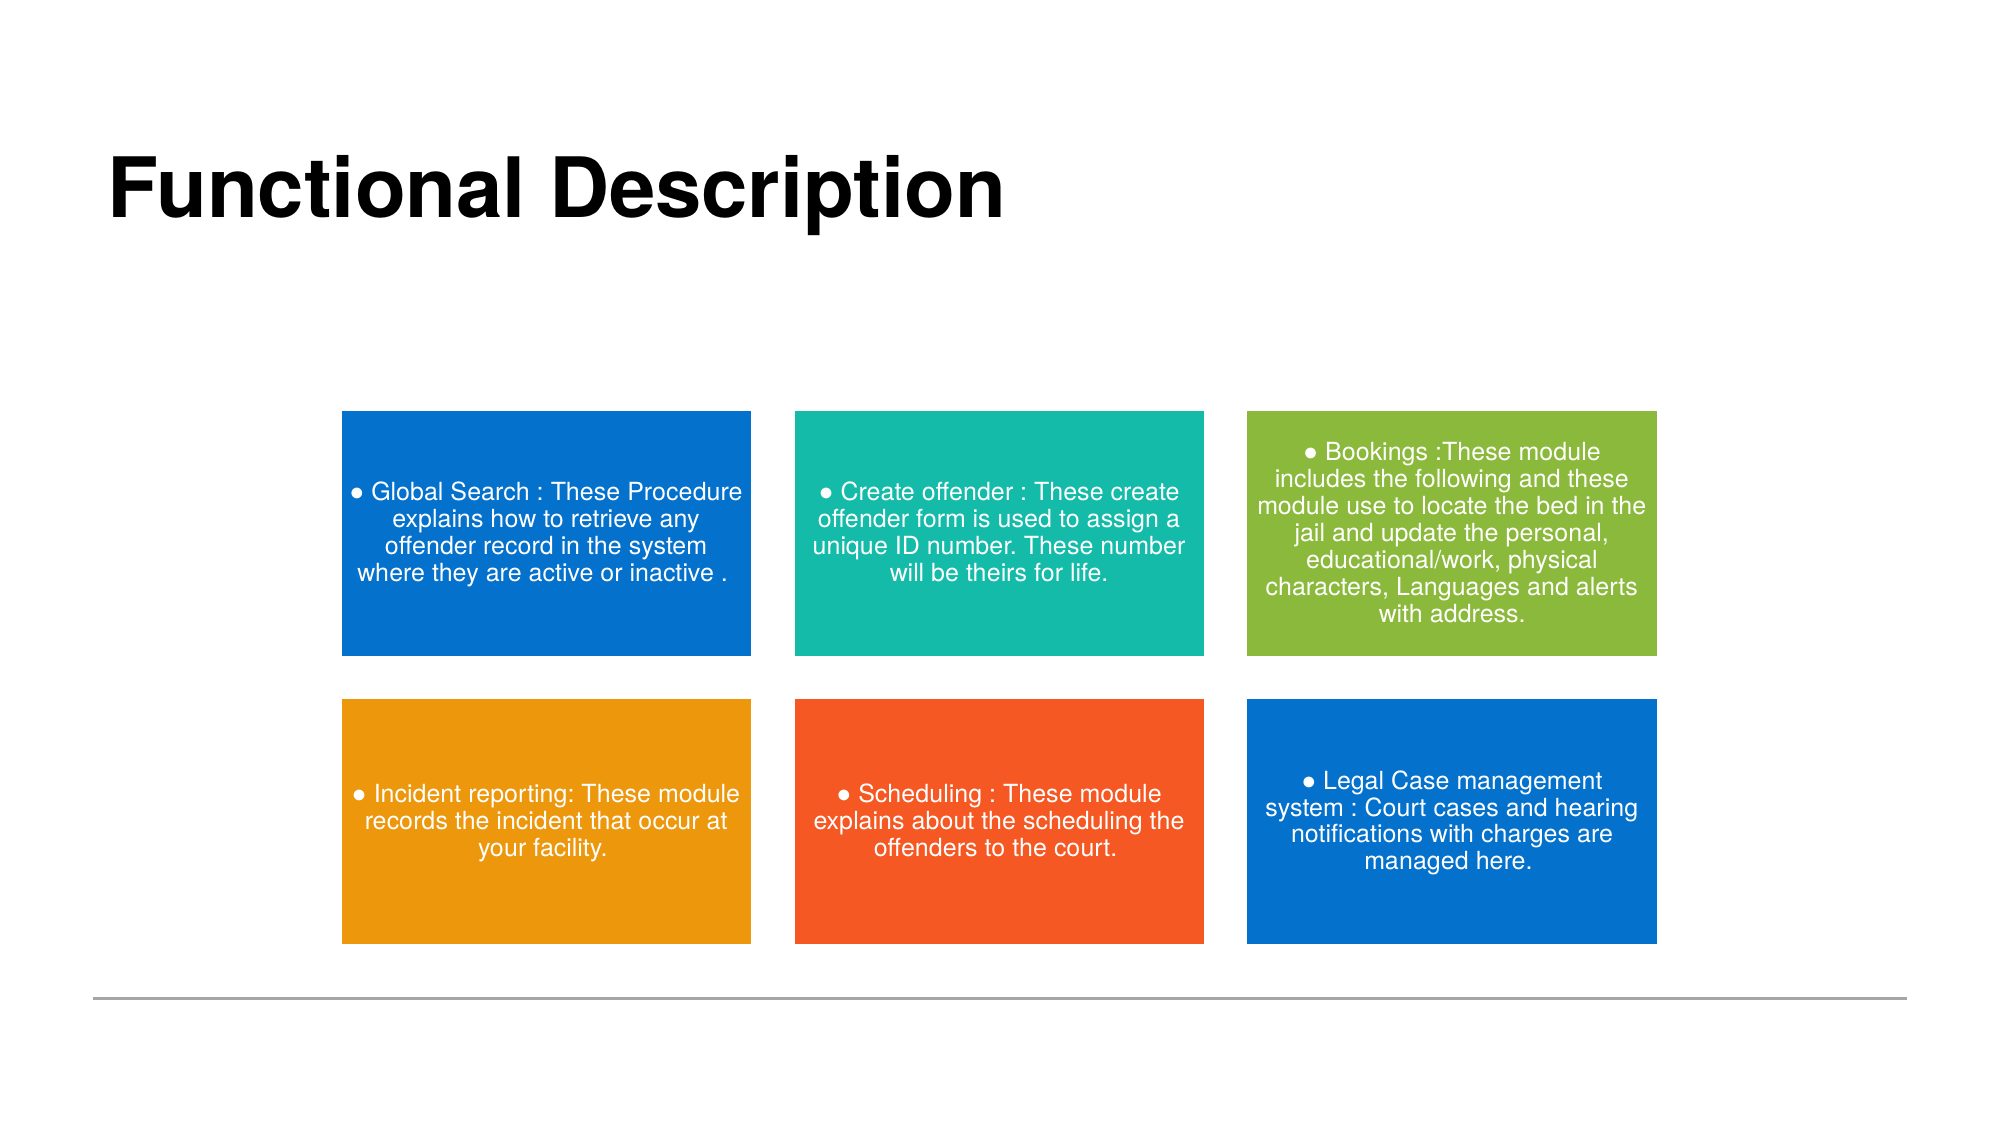

# Functional Description
● Global Search : These Procedure explains how to retrieve any offender record in the system where they are active or inactive .
● Create offender : These create offender form is used to assign a unique ID number. These number will be theirs for life.
● Bookings :These module includes the following and these module use to locate the bed in the jail and update the personal, educational/work, physical characters, Languages and alerts with address.
● Incident reporting: These module records the incident that occur at your facility.
● Scheduling : These module explains about the scheduling the offenders to the court.
● Legal Case management system : Court cases and hearing notifications with charges are managed here.